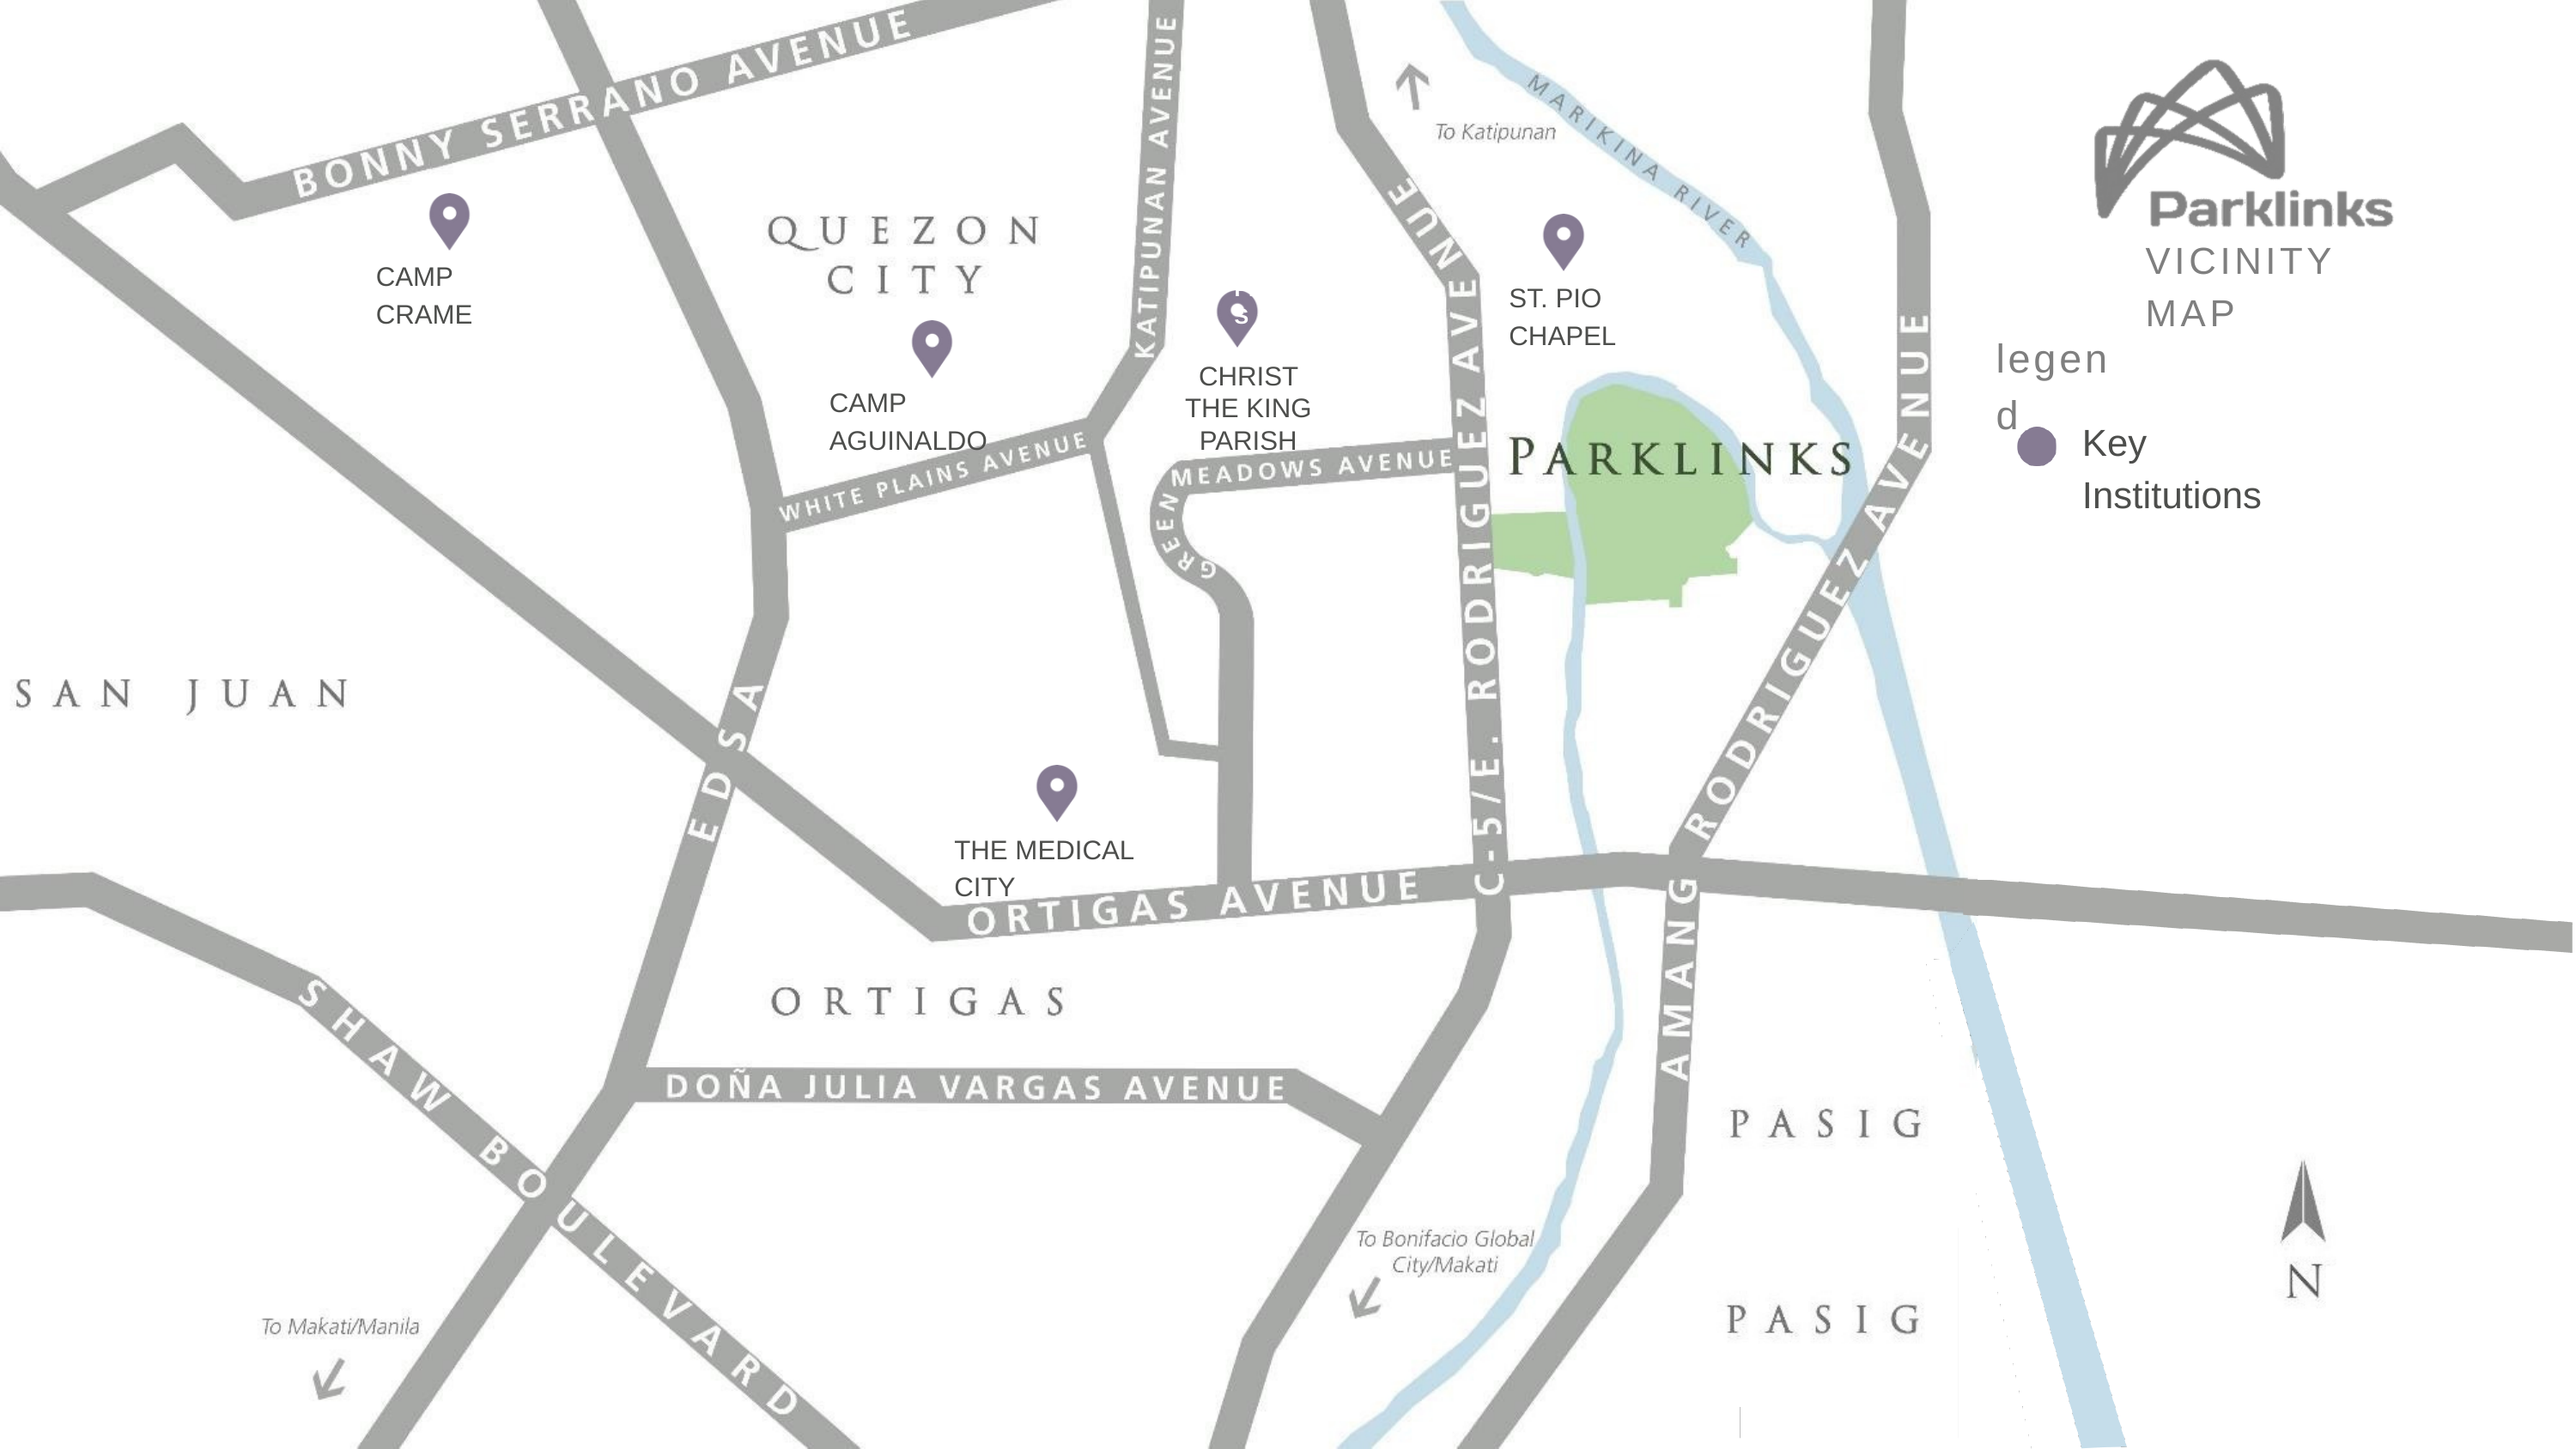

WHITE PLAINS
VICINITY MAP

CAMP CRAME
ST. PIO CHAPEL

legend
CHRIST THE KING PARISH
CAMP AGUINALDO
Key Institutions

THE MEDICAL CITY

WACK-WACK VILLAGE